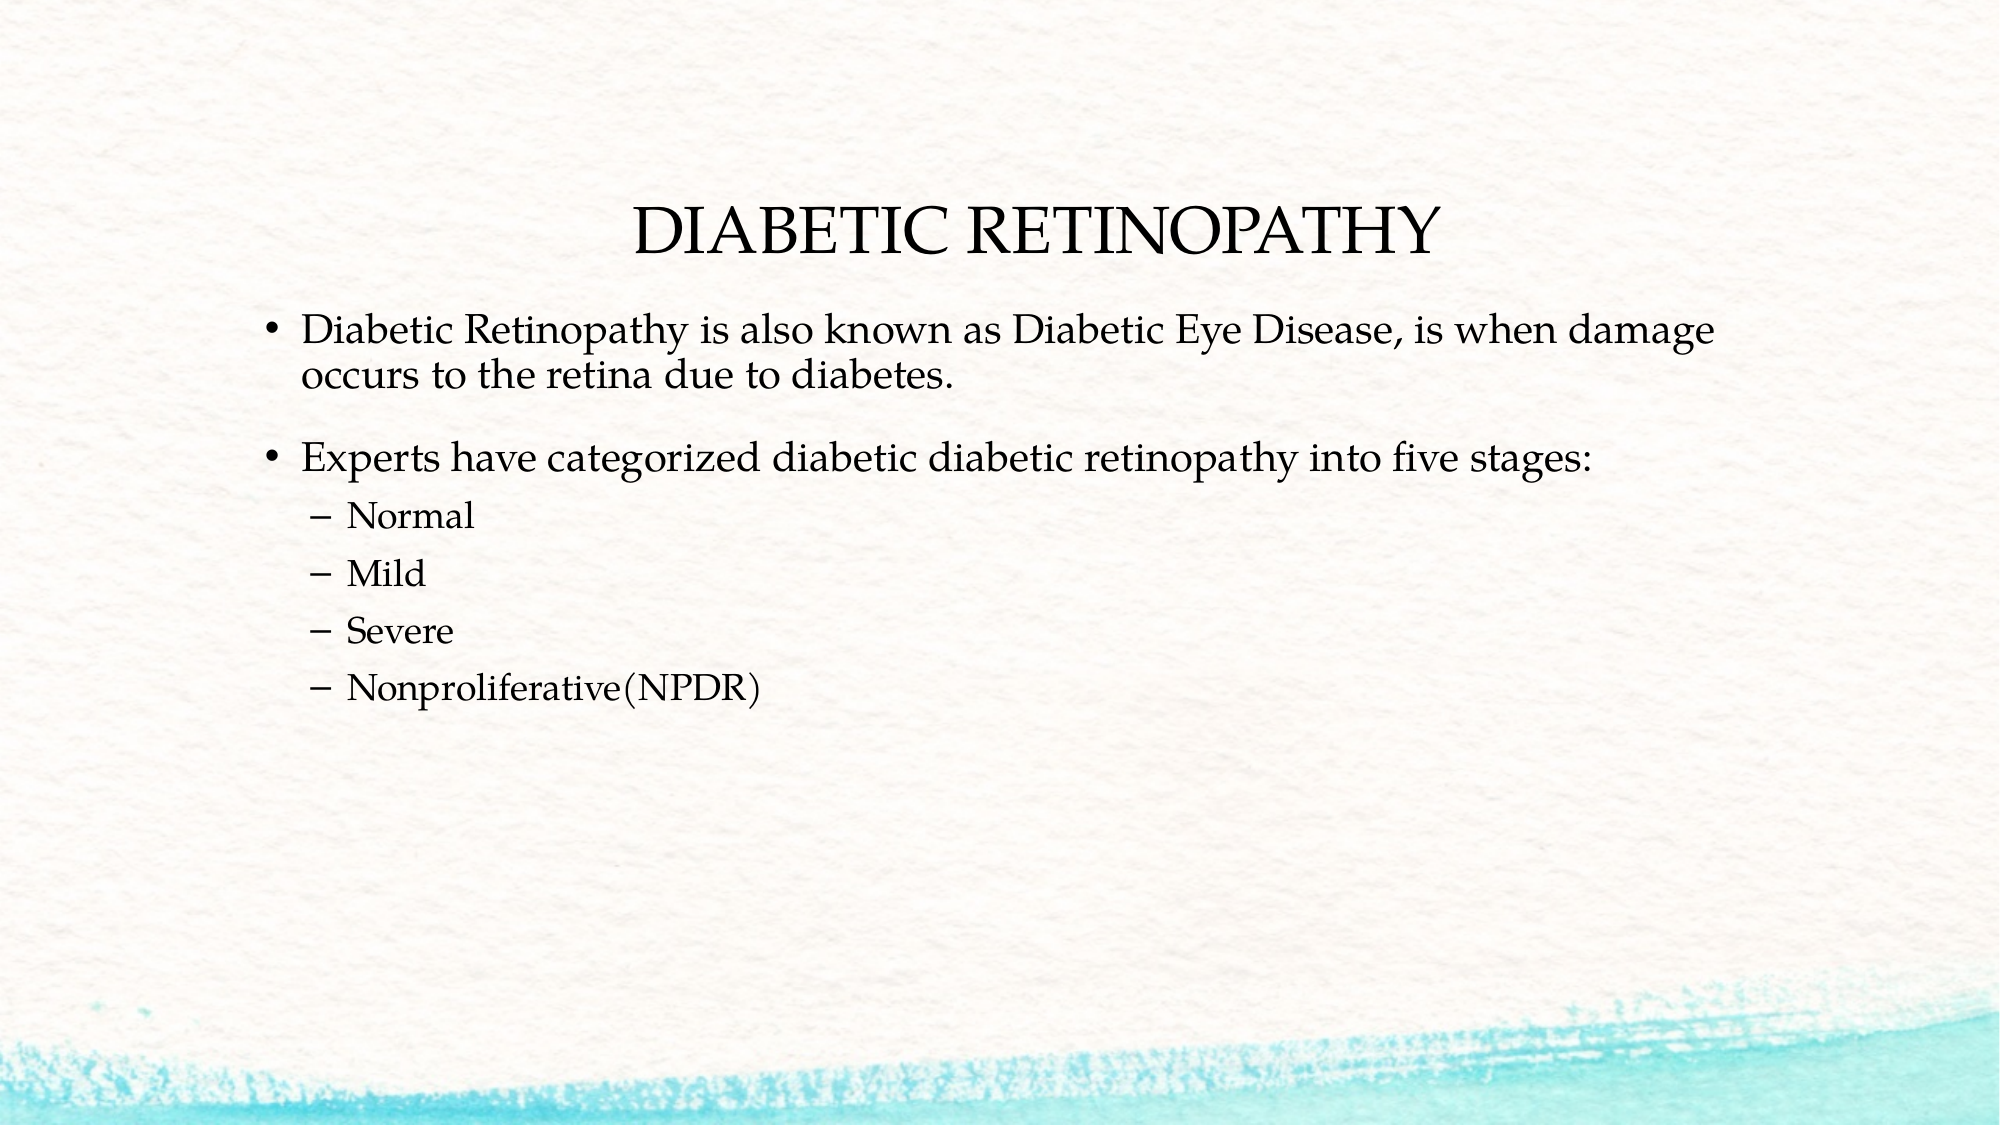

# DIABETIC RETINOPATHY
Diabetic Retinopathy is also known as Diabetic Eye Disease, is when damage occurs to the retina due to diabetes.
Experts have categorized diabetic diabetic retinopathy into five stages:
Normal
Mild
Severe
Nonproliferative(NPDR)